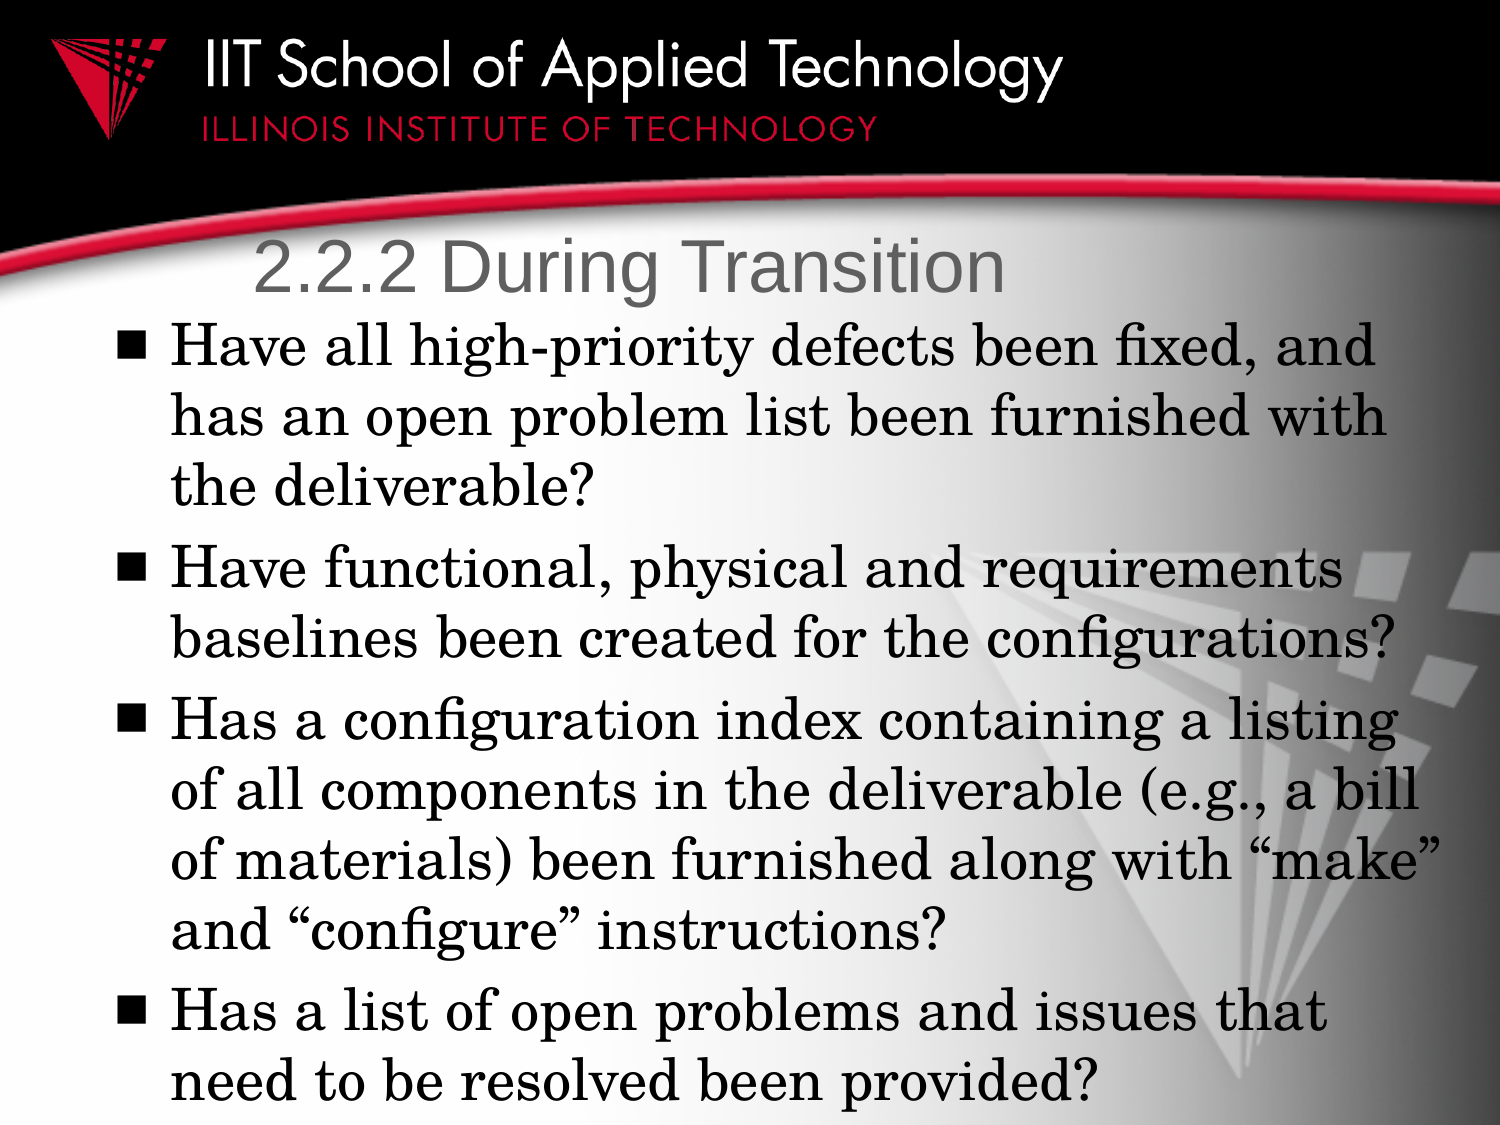

# 2.2.2 During Transition
Have all high-priority defects been fixed, and has an open problem list been furnished with the deliverable?
Have functional, physical and requirements baselines been created for the configurations?
Has a configuration index containing a listing of all components in the deliverable (e.g., a bill of materials) been furnished along with “make” and “configure” instructions?
Has a list of open problems and issues that need to be resolved been provided?